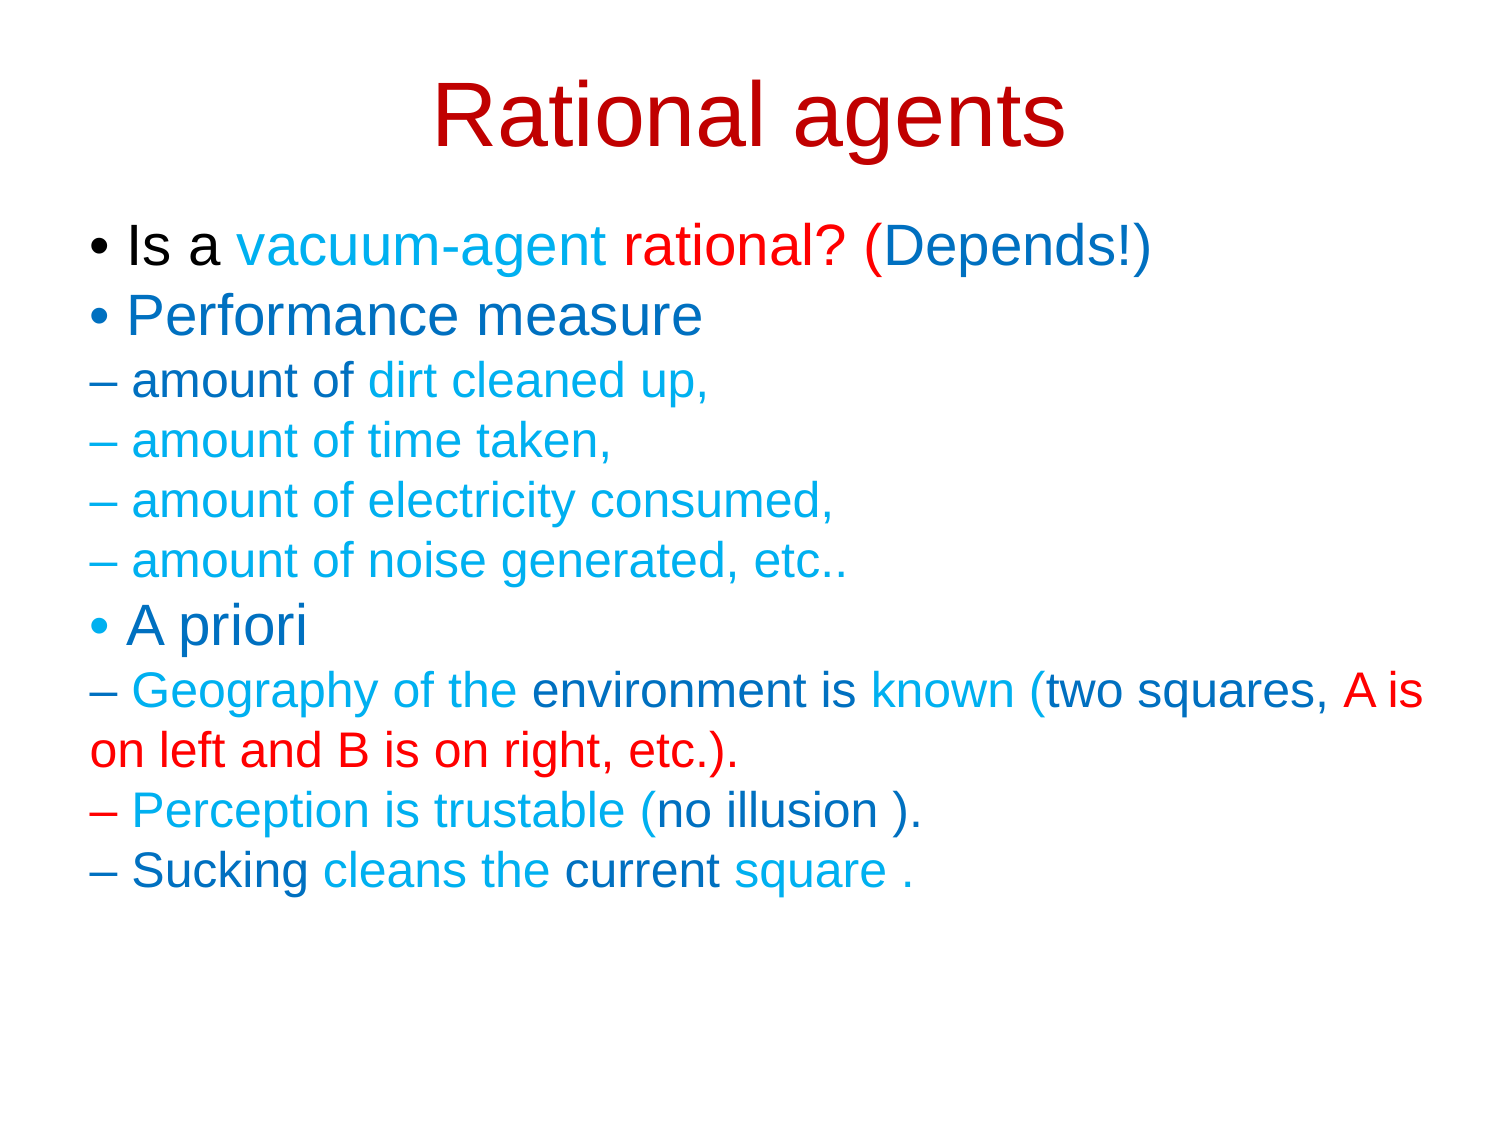

Rational agents
• Is a vacuum-agent rational? (Depends!)
• Performance measure
– amount of dirt cleaned up,
– amount of time taken,
– amount of electricity consumed,
– amount of noise generated, etc..
• A priori
– Geography of the environment is known (two squares, A is on left and B is on right, etc.).
– Perception is trustable (no illusion ).
– Sucking cleans the current square .